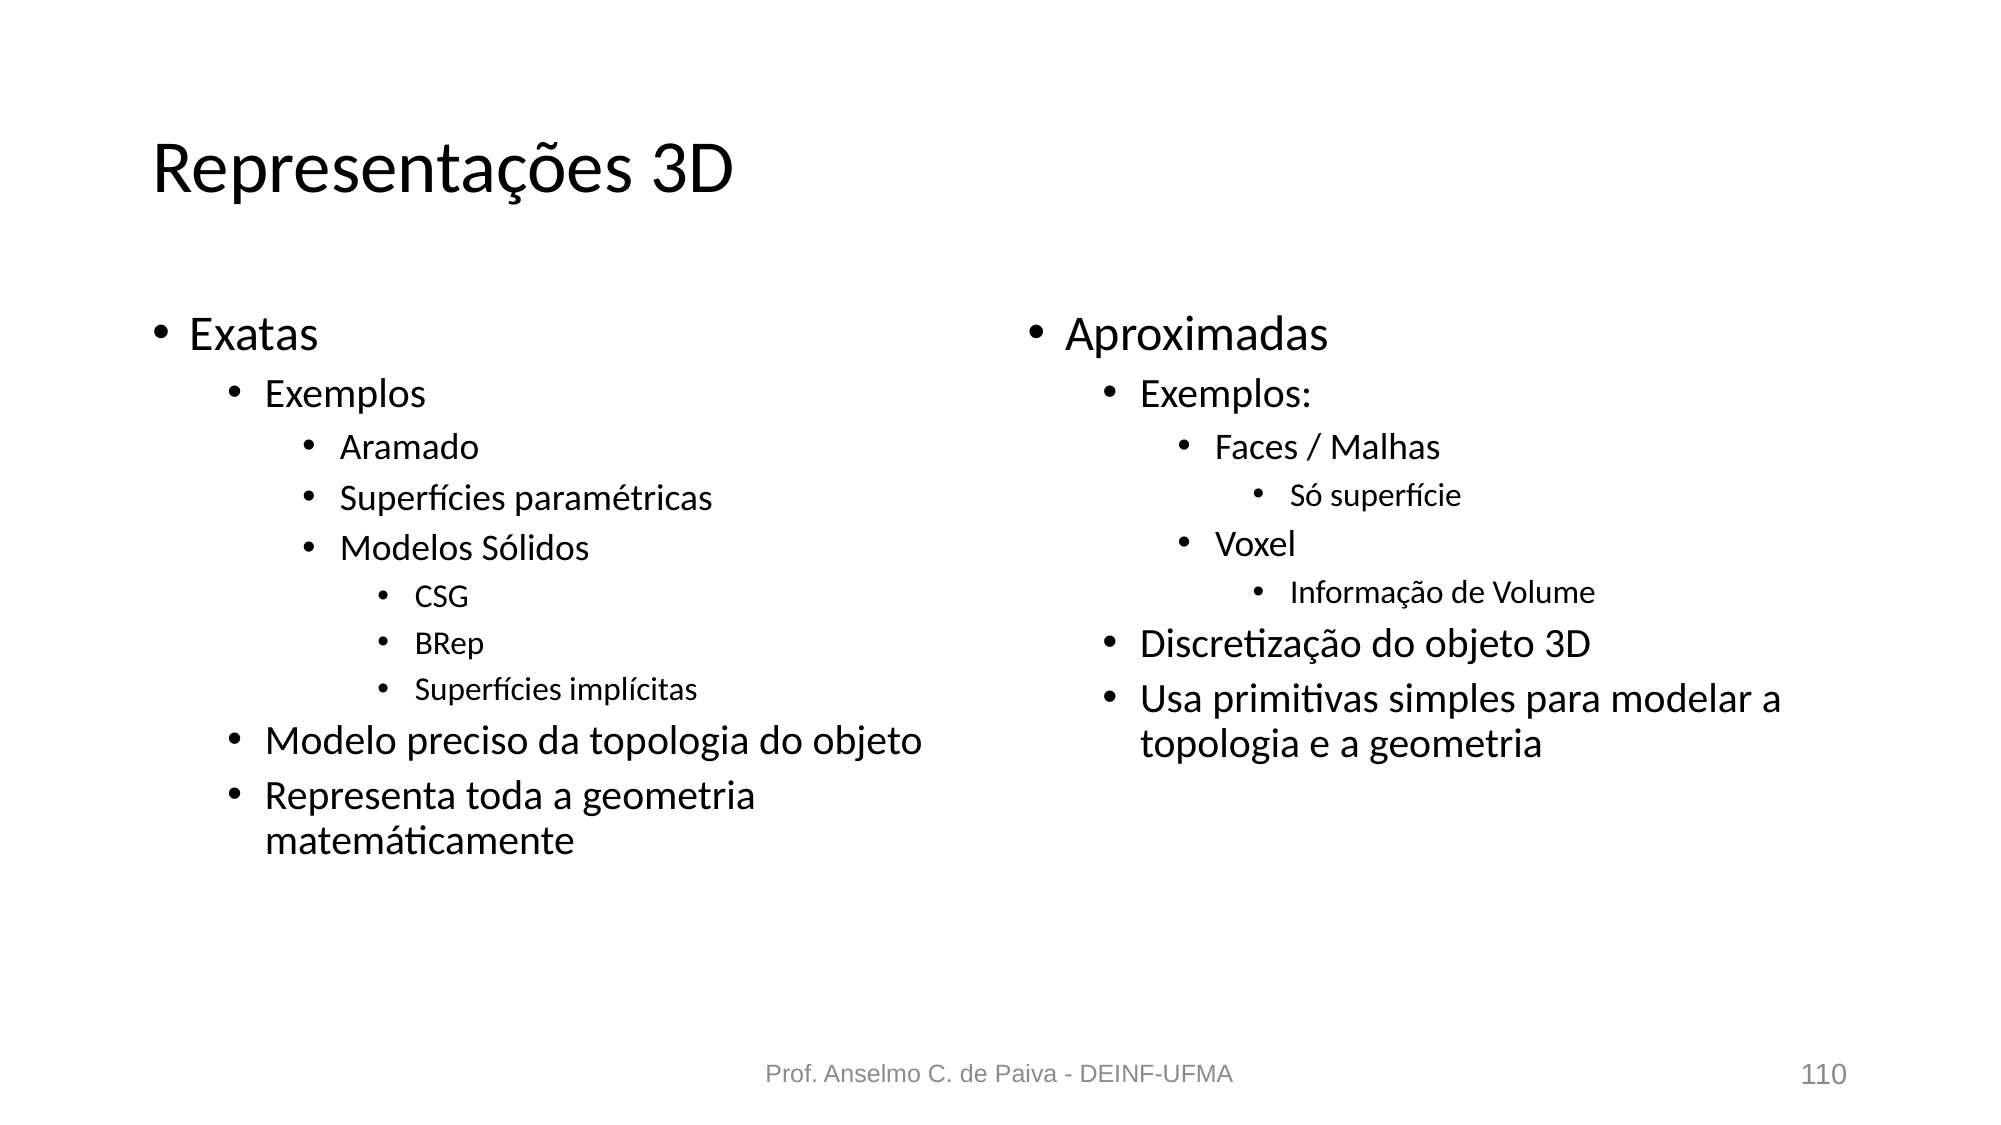

# Representações 3D
Exatas
Exemplos
Aramado
Superfícies paramétricas
Modelos Sólidos
CSG
BRep
Superfícies implícitas
Modelo preciso da topologia do objeto
Representa toda a geometria matemáticamente

Aproximadas
Exemplos:
Faces / Malhas
Só superfície
Voxel
Informação de Volume
Discretização do objeto 3D
Usa primitivas simples para modelar a topologia e a geometria
Prof. Anselmo C. de Paiva - DEINF-UFMA
110